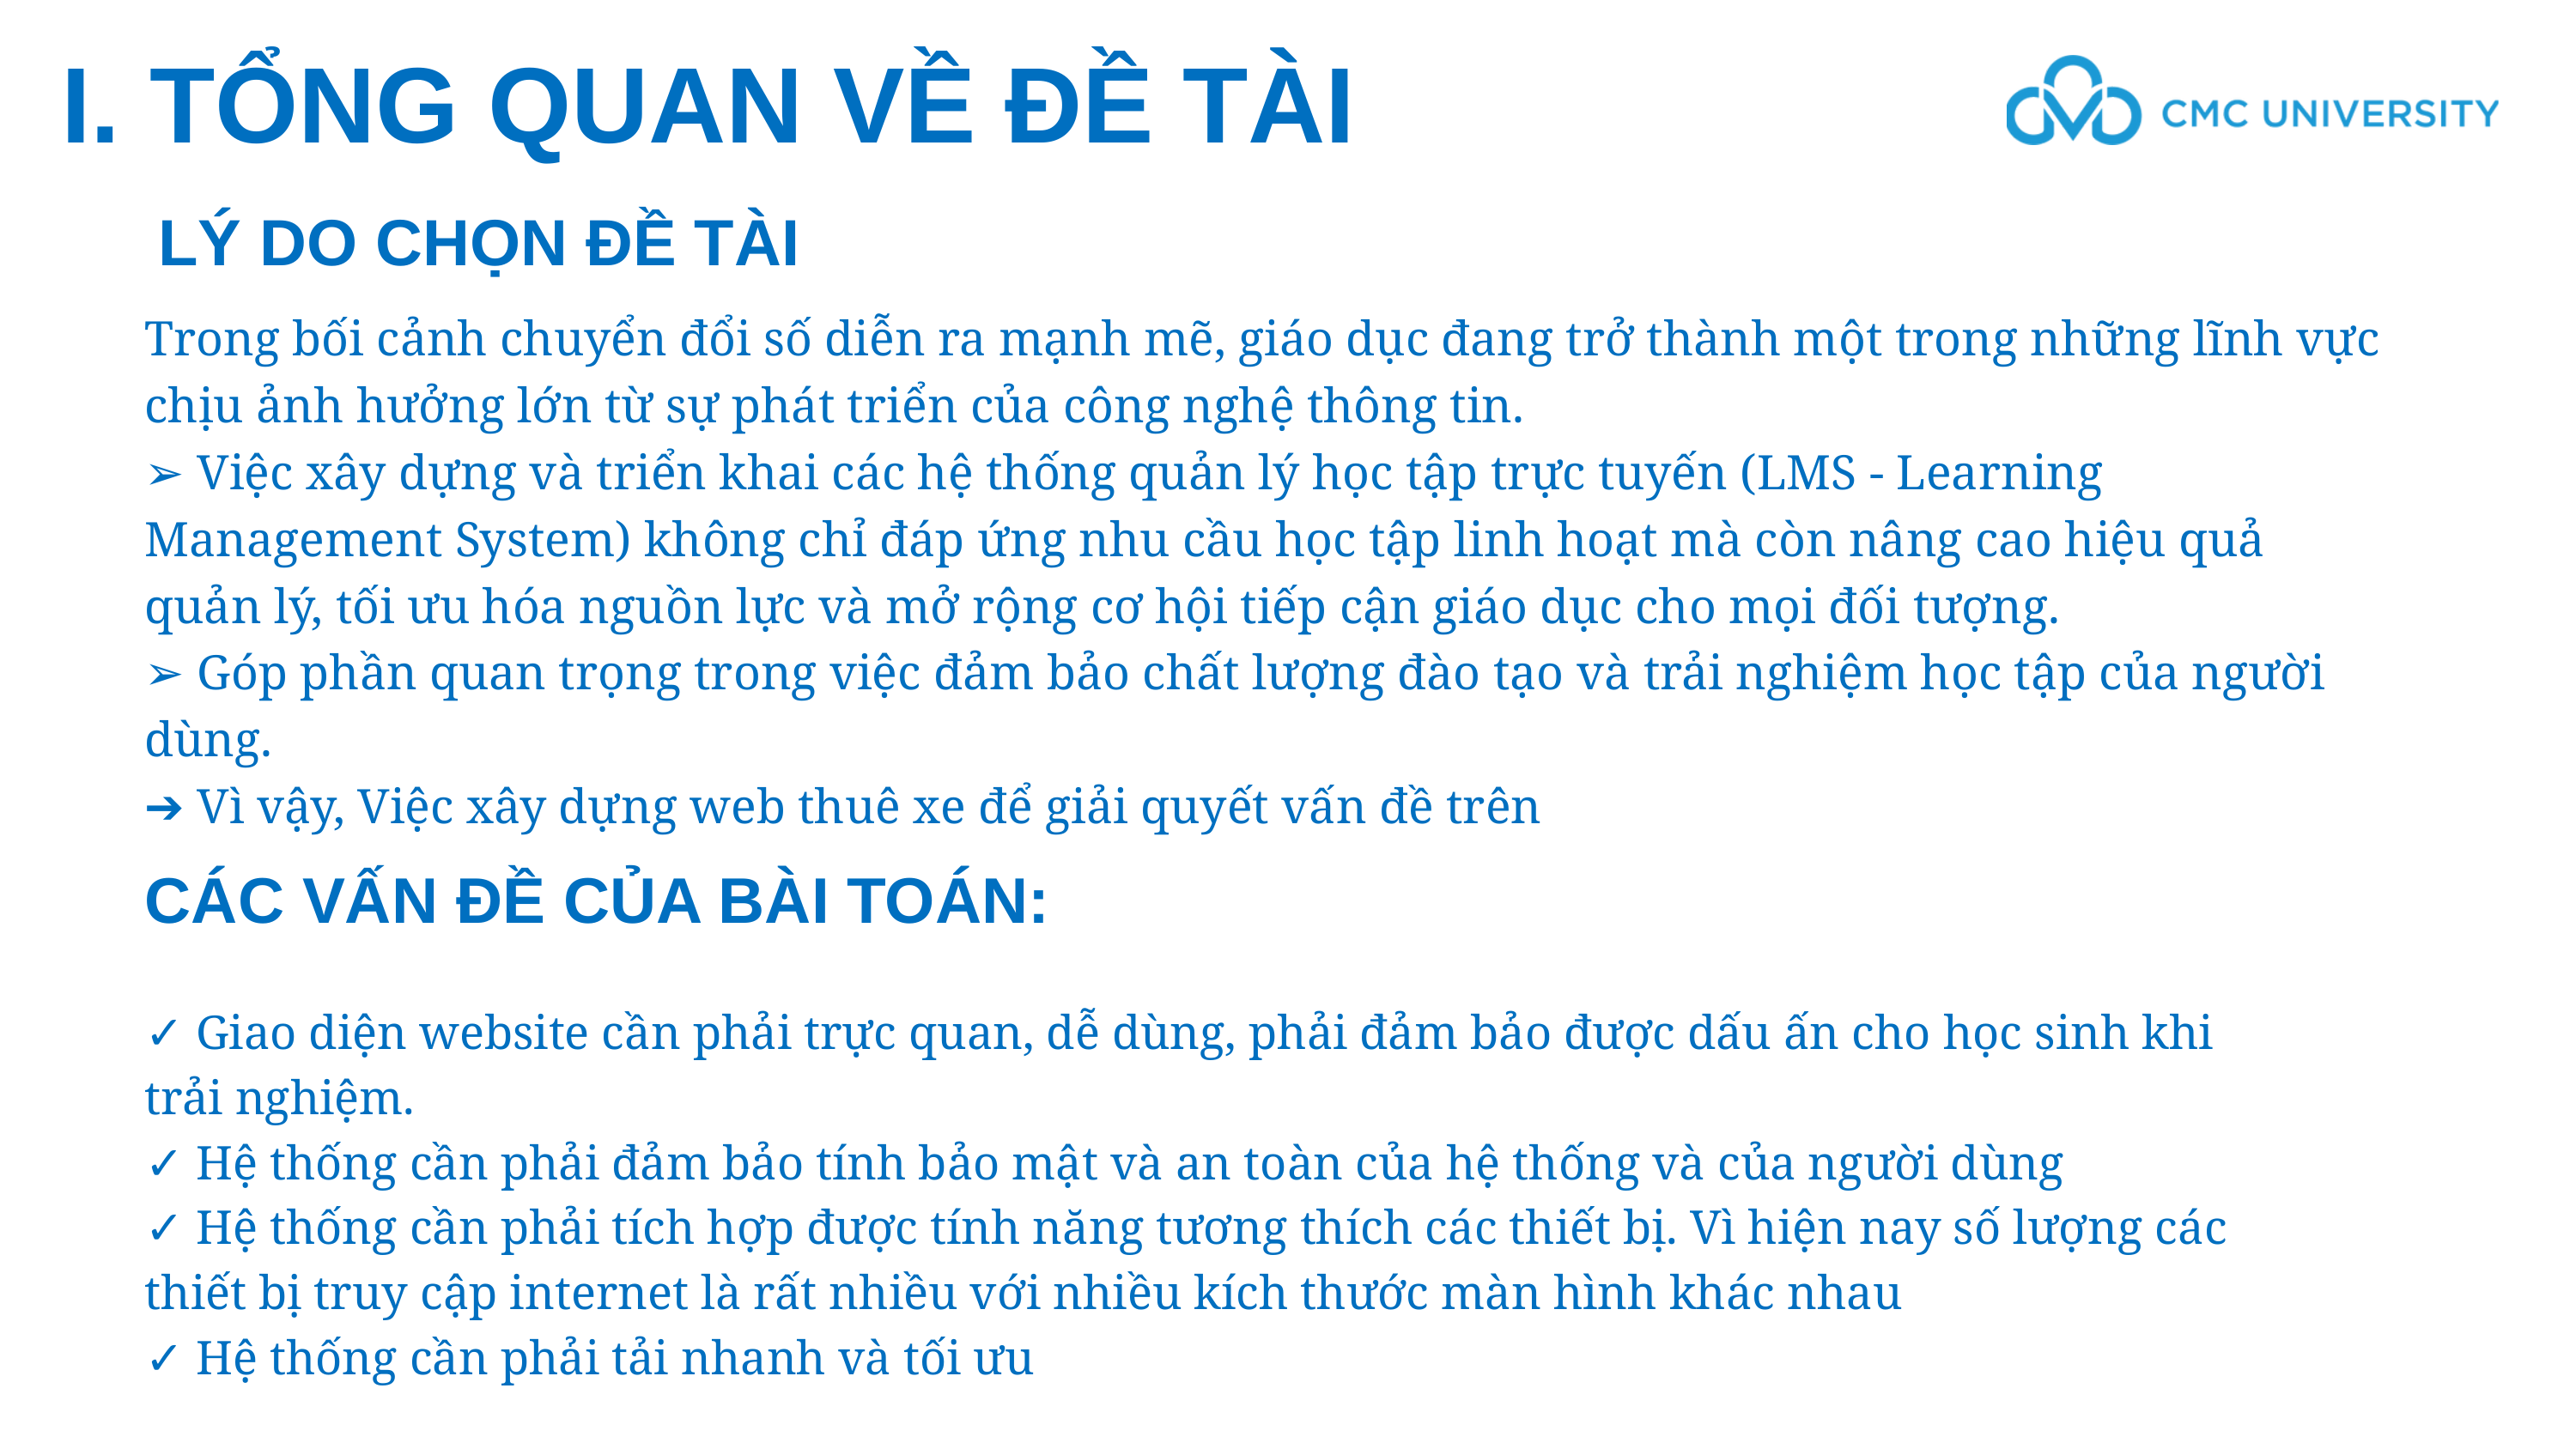

I. TỔNG QUAN VỀ ĐỀ TÀI

LÝ DO CHỌN ĐỀ TÀI
Trong bối cảnh chuyển đổi số diễn ra mạnh mẽ, giáo dục đang trở thành một trong những lĩnh vực chịu ảnh hưởng lớn từ sự phát triển của công nghệ thông tin.
➢ Việc xây dựng và triển khai các hệ thống quản lý học tập trực tuyến (LMS - Learning Management System) không chỉ đáp ứng nhu cầu học tập linh hoạt mà còn nâng cao hiệu quả quản lý, tối ưu hóa nguồn lực và mở rộng cơ hội tiếp cận giáo dục cho mọi đối tượng.
➢ Góp phần quan trọng trong việc đảm bảo chất lượng đào tạo và trải nghiệm học tập của người dùng.
➔ Vì vậy, Việc xây dựng web thuê xe để giải quyết vấn đề trên
CÁC VẤN ĐỀ CỦA BÀI TOÁN:

✓ Giao diện website cần phải trực quan, dễ dùng, phải đảm bảo được dấu ấn cho học sinh khi trải nghiệm.
✓ Hệ thống cần phải đảm bảo tính bảo mật và an toàn của hệ thống và của người dùng
✓ Hệ thống cần phải tích hợp được tính năng tương thích các thiết bị. Vì hiện nay số lượng các thiết bị truy cập internet là rất nhiều với nhiều kích thước màn hình khác nhau
✓ Hệ thống cần phải tải nhanh và tối ưu